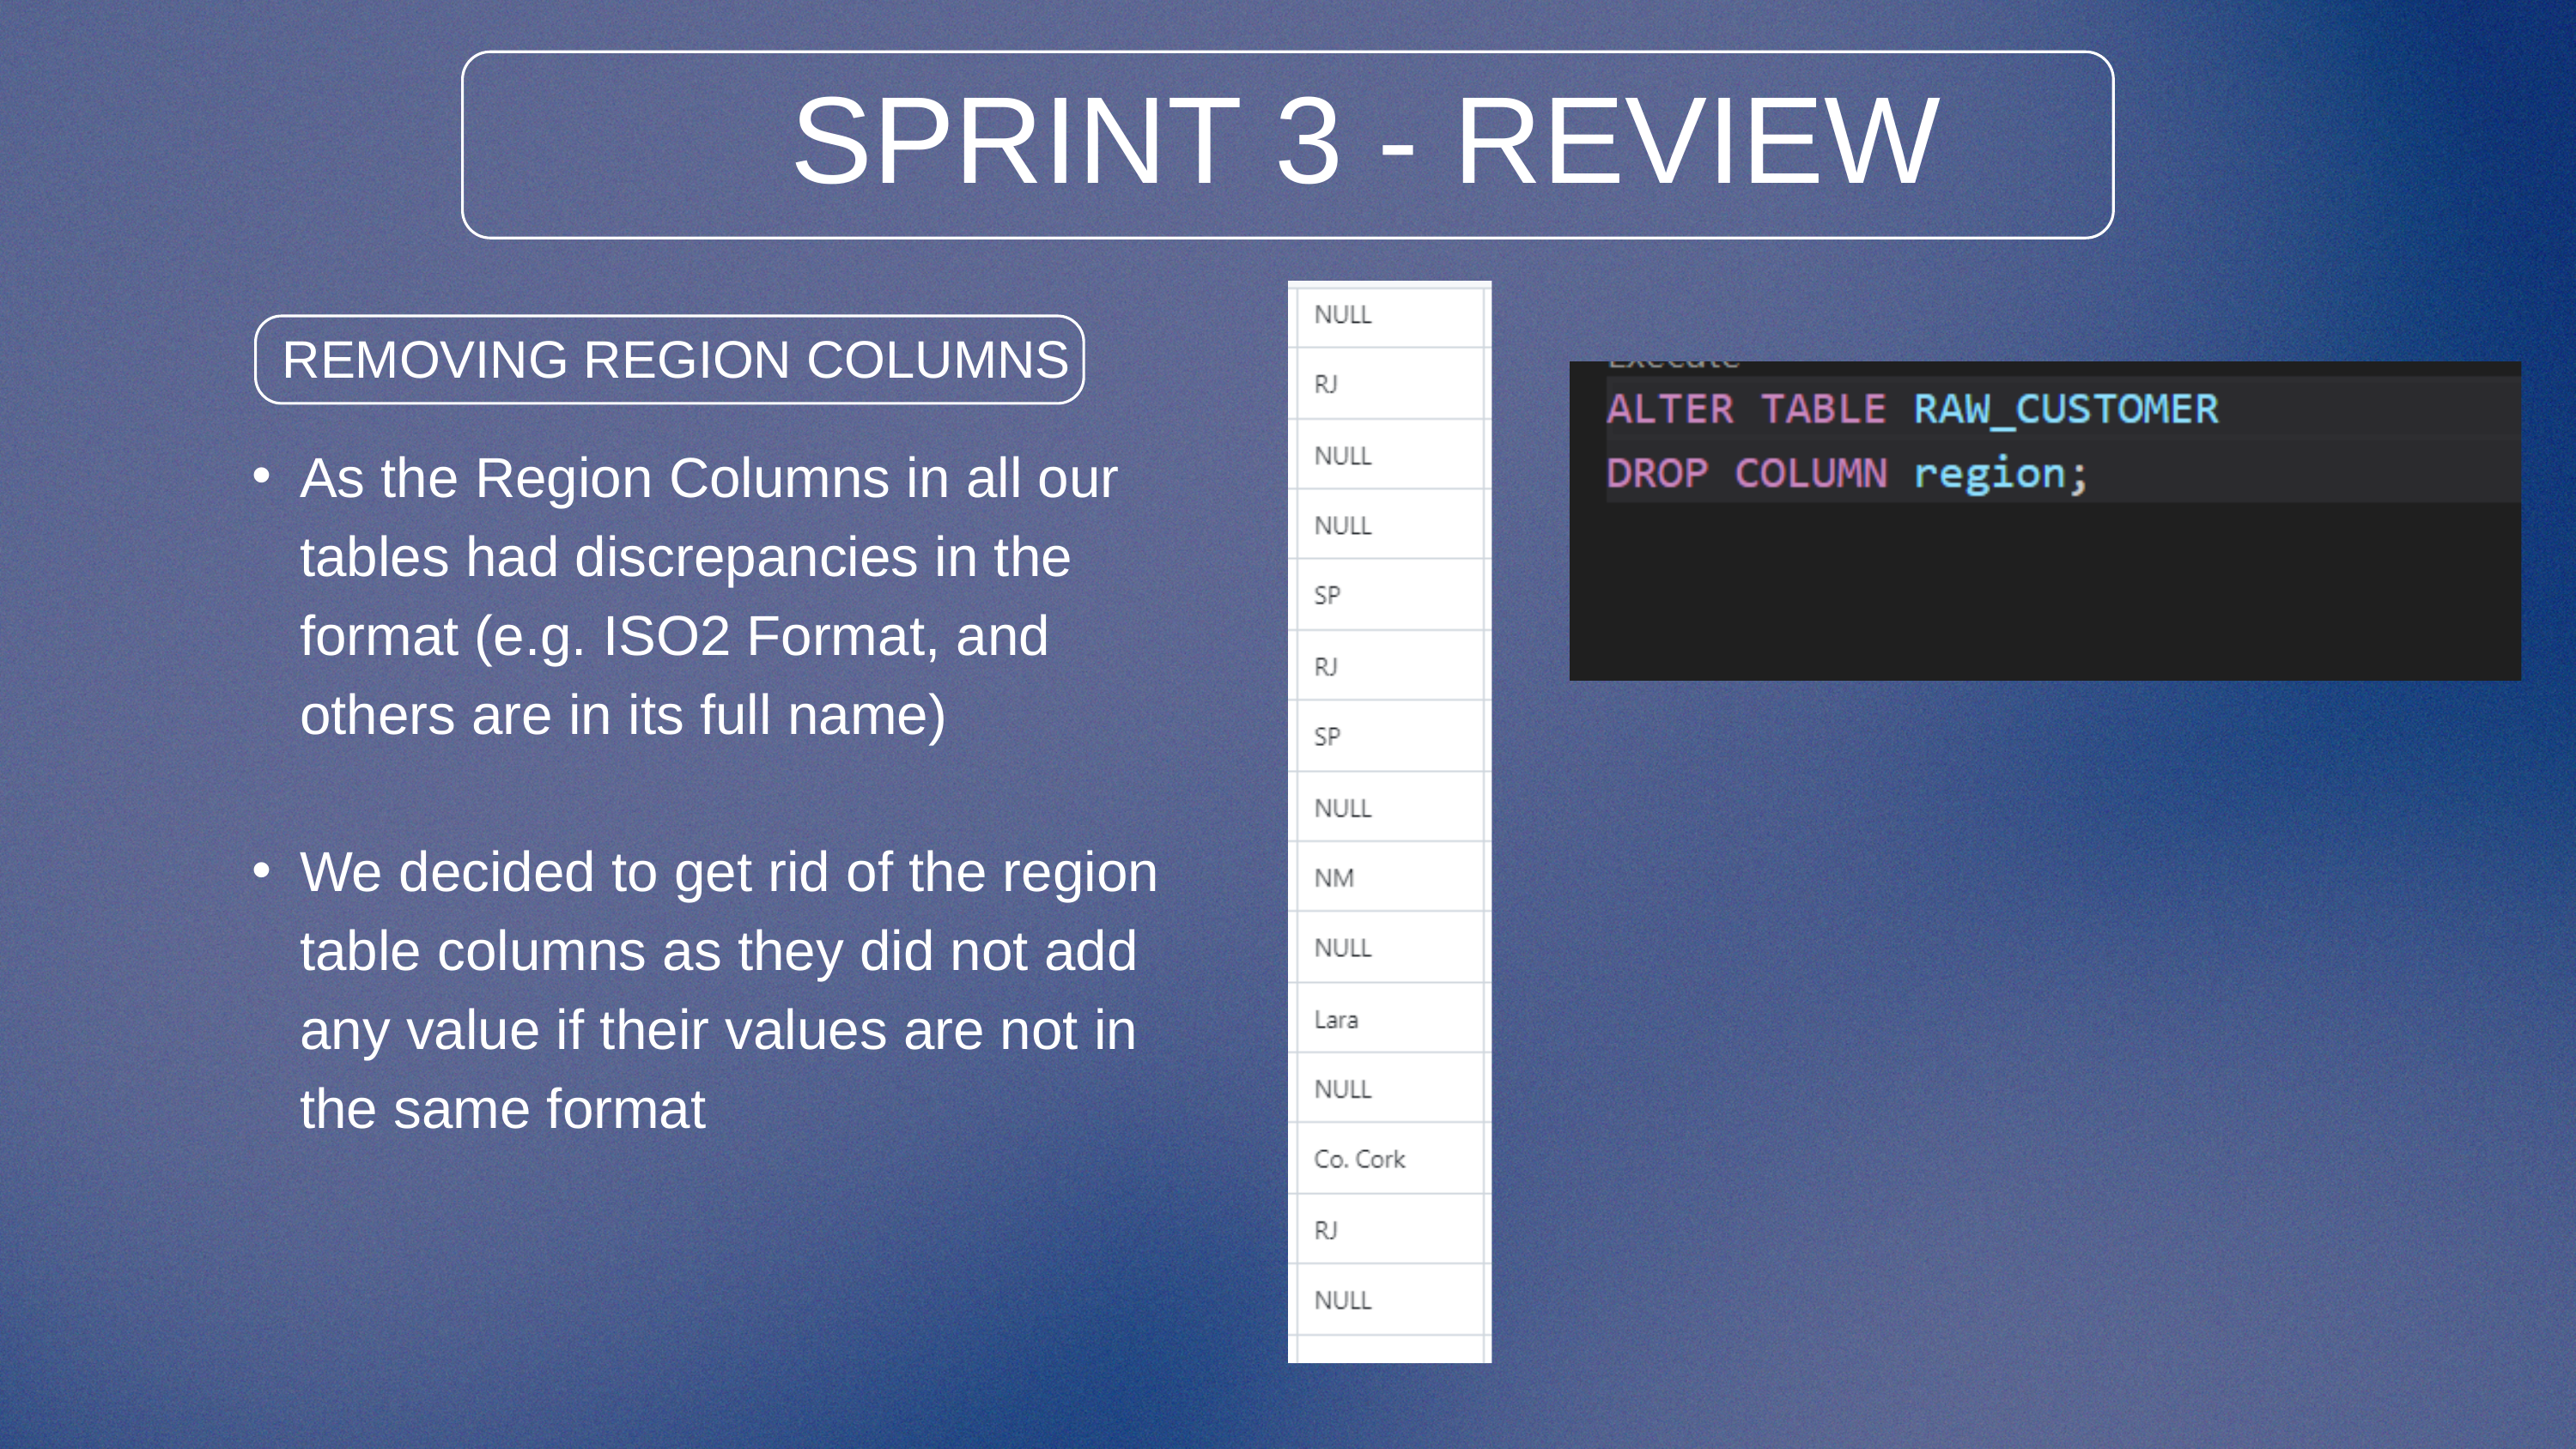

SPRINT 3 - REVIEW

REMOVING REGION COLUMNS

As the Region Columns in all our tables had discrepancies in the format (e.g. ISO2 Format, and others are in its full name)

We decided to get rid of the region table columns as they did not add any value if their values are not in the same format